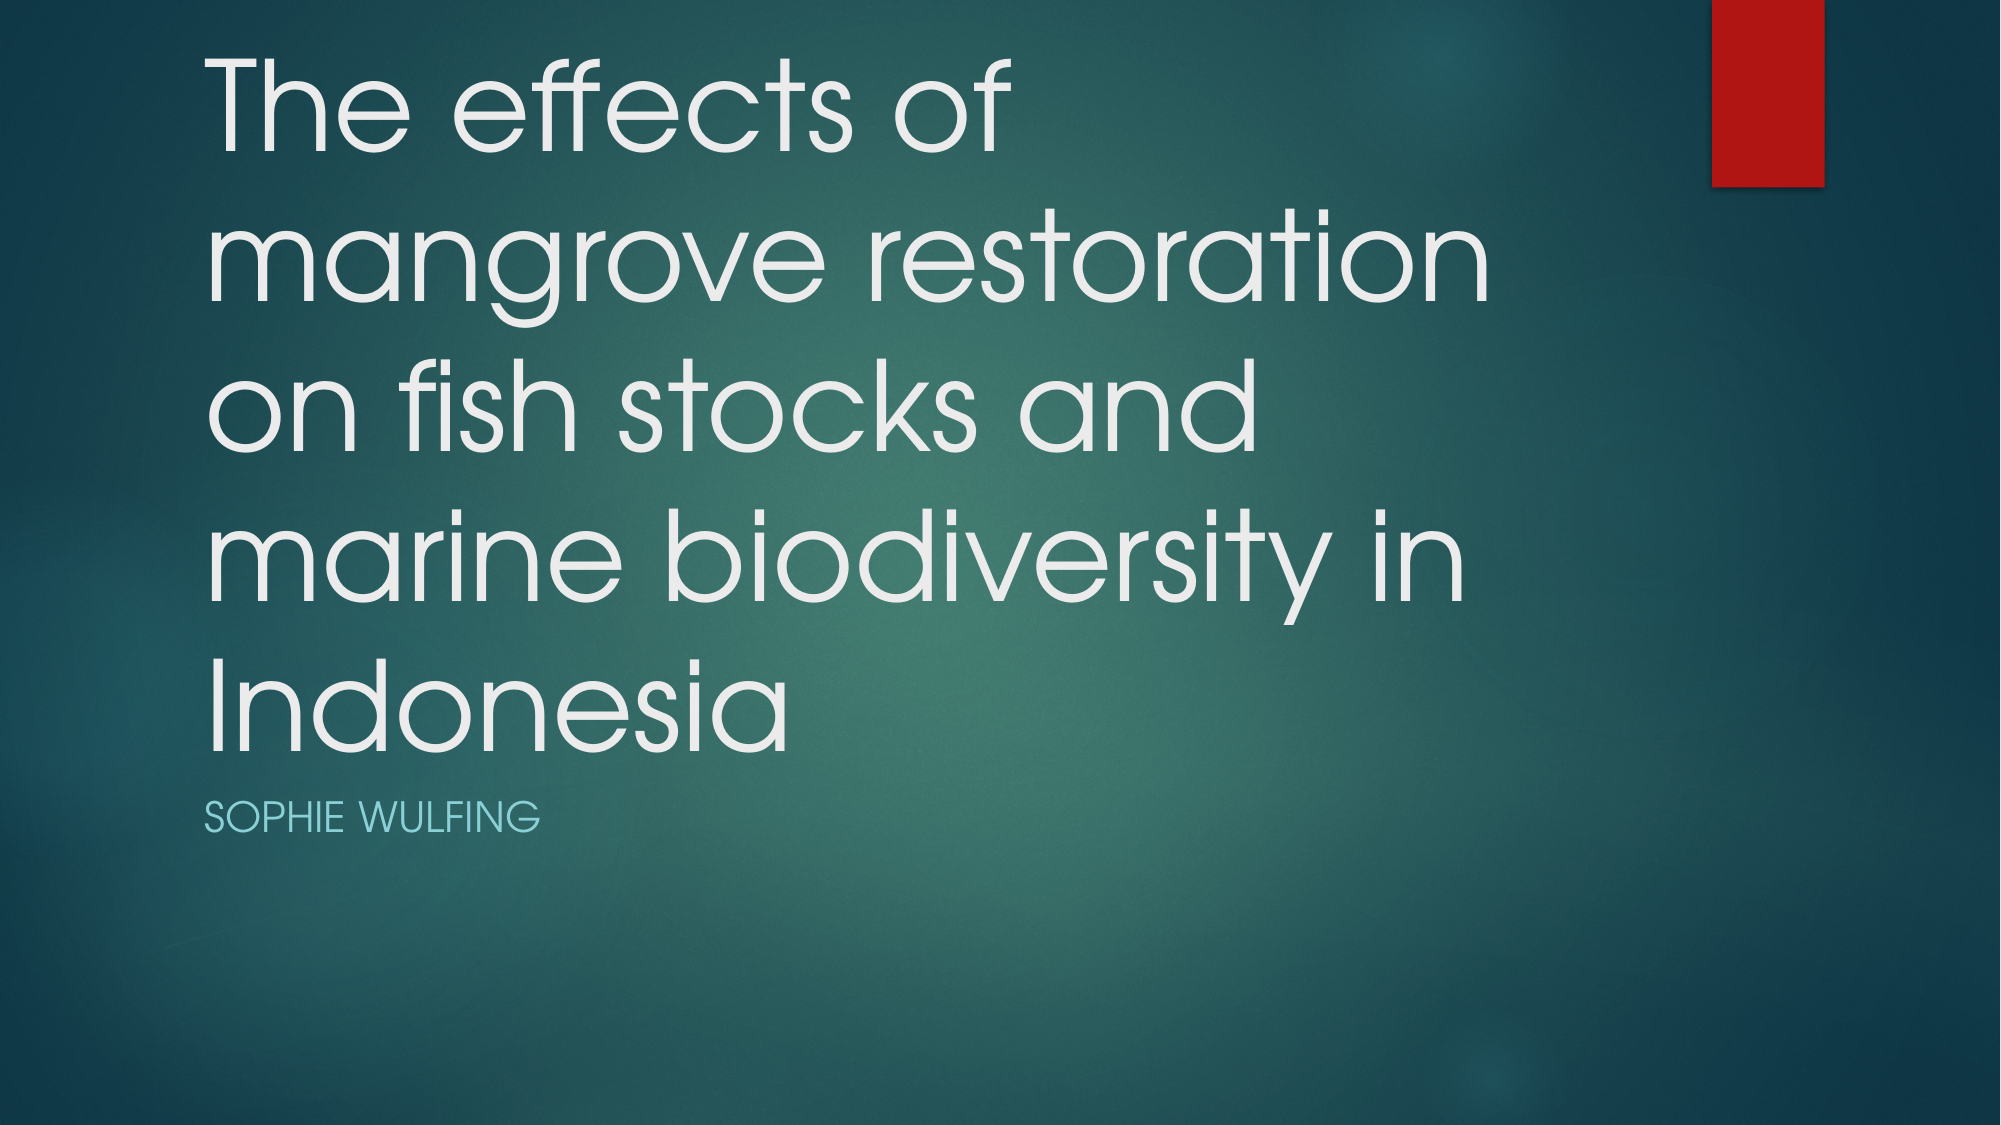

# The effects of mangrove restoration on fish stocks and marine biodiversity in Indonesia
Sophie Wulfing